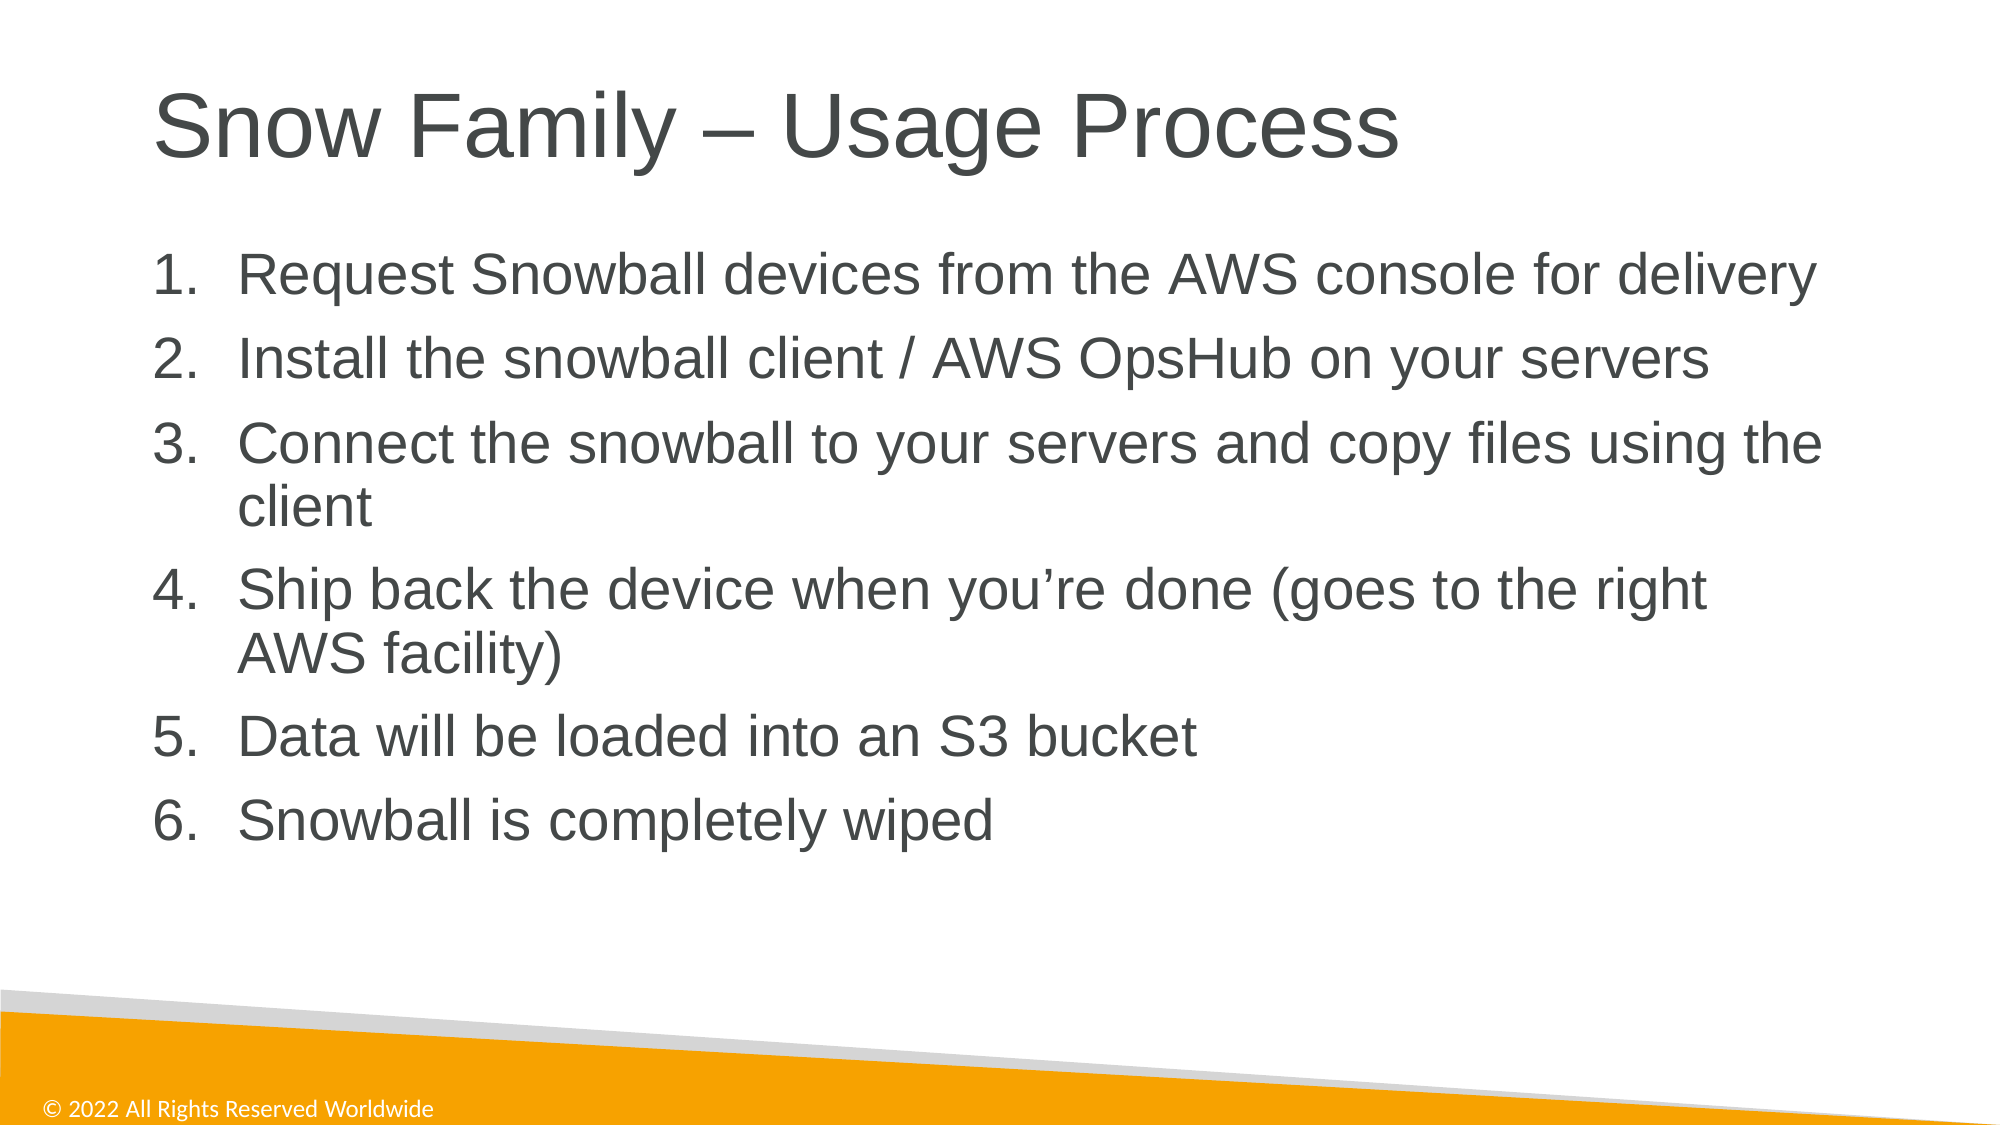

# Snow Family – Usage Process
Request Snowball devices from the AWS console for delivery
Install the snowball client / AWS OpsHub on your servers
Connect the snowball to your servers and copy files using the client
Ship back the device when you’re done (goes to the right AWS facility)
Data will be loaded into an S3 bucket
Snowball is completely wiped
© 2022 All Rights Reserved Worldwide